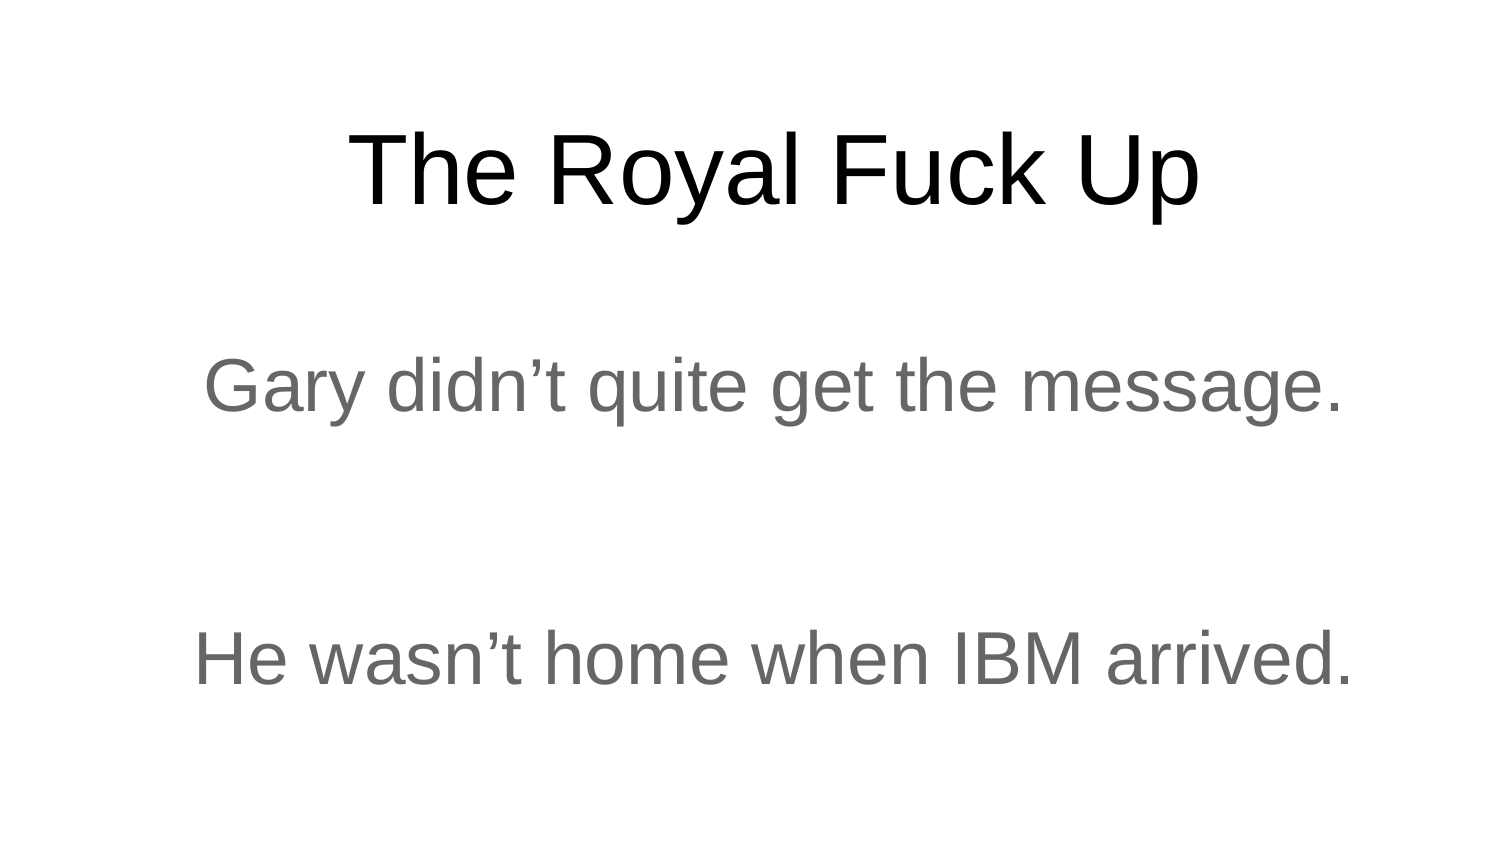

# The Royal Fuck Up
Gary didn’t quite get the message.

He wasn’t home when IBM arrived.